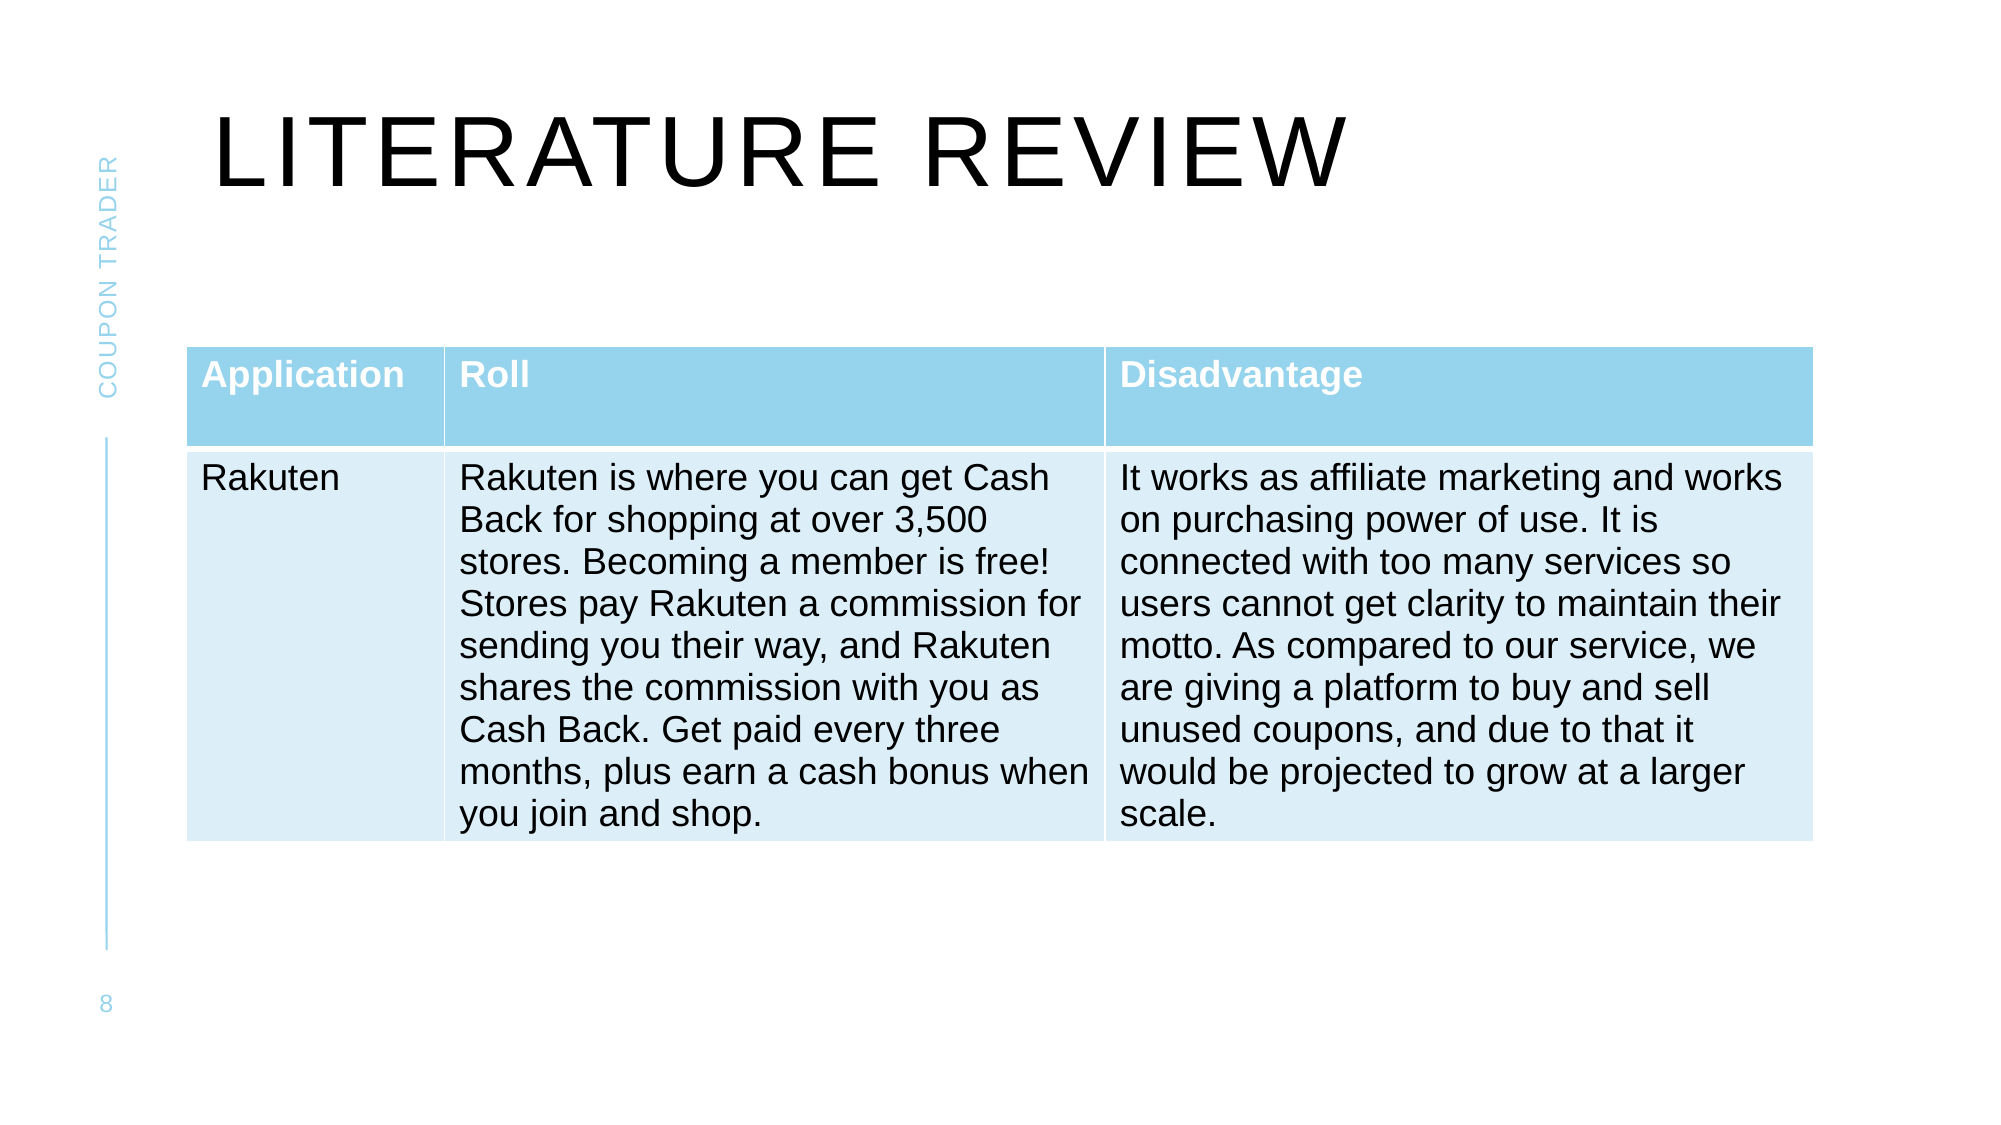

# Literature review
Coupon trader
| Application | Roll | Disadvantage |
| --- | --- | --- |
| Rakuten | Rakuten is where you can get Cash Back for shopping at over 3,500 stores. Becoming a member is free! Stores pay Rakuten a commission for sending you their way, and Rakuten shares the commission with you as Cash Back. Get paid every three months, plus earn a cash bonus when you join and shop. | It works as affiliate marketing and works on purchasing power of use. It is connected with too many services so users cannot get clarity to maintain their motto. As compared to our service, we are giving a platform to buy and sell unused coupons, and due to that it would be projected to grow at a larger scale. |
8